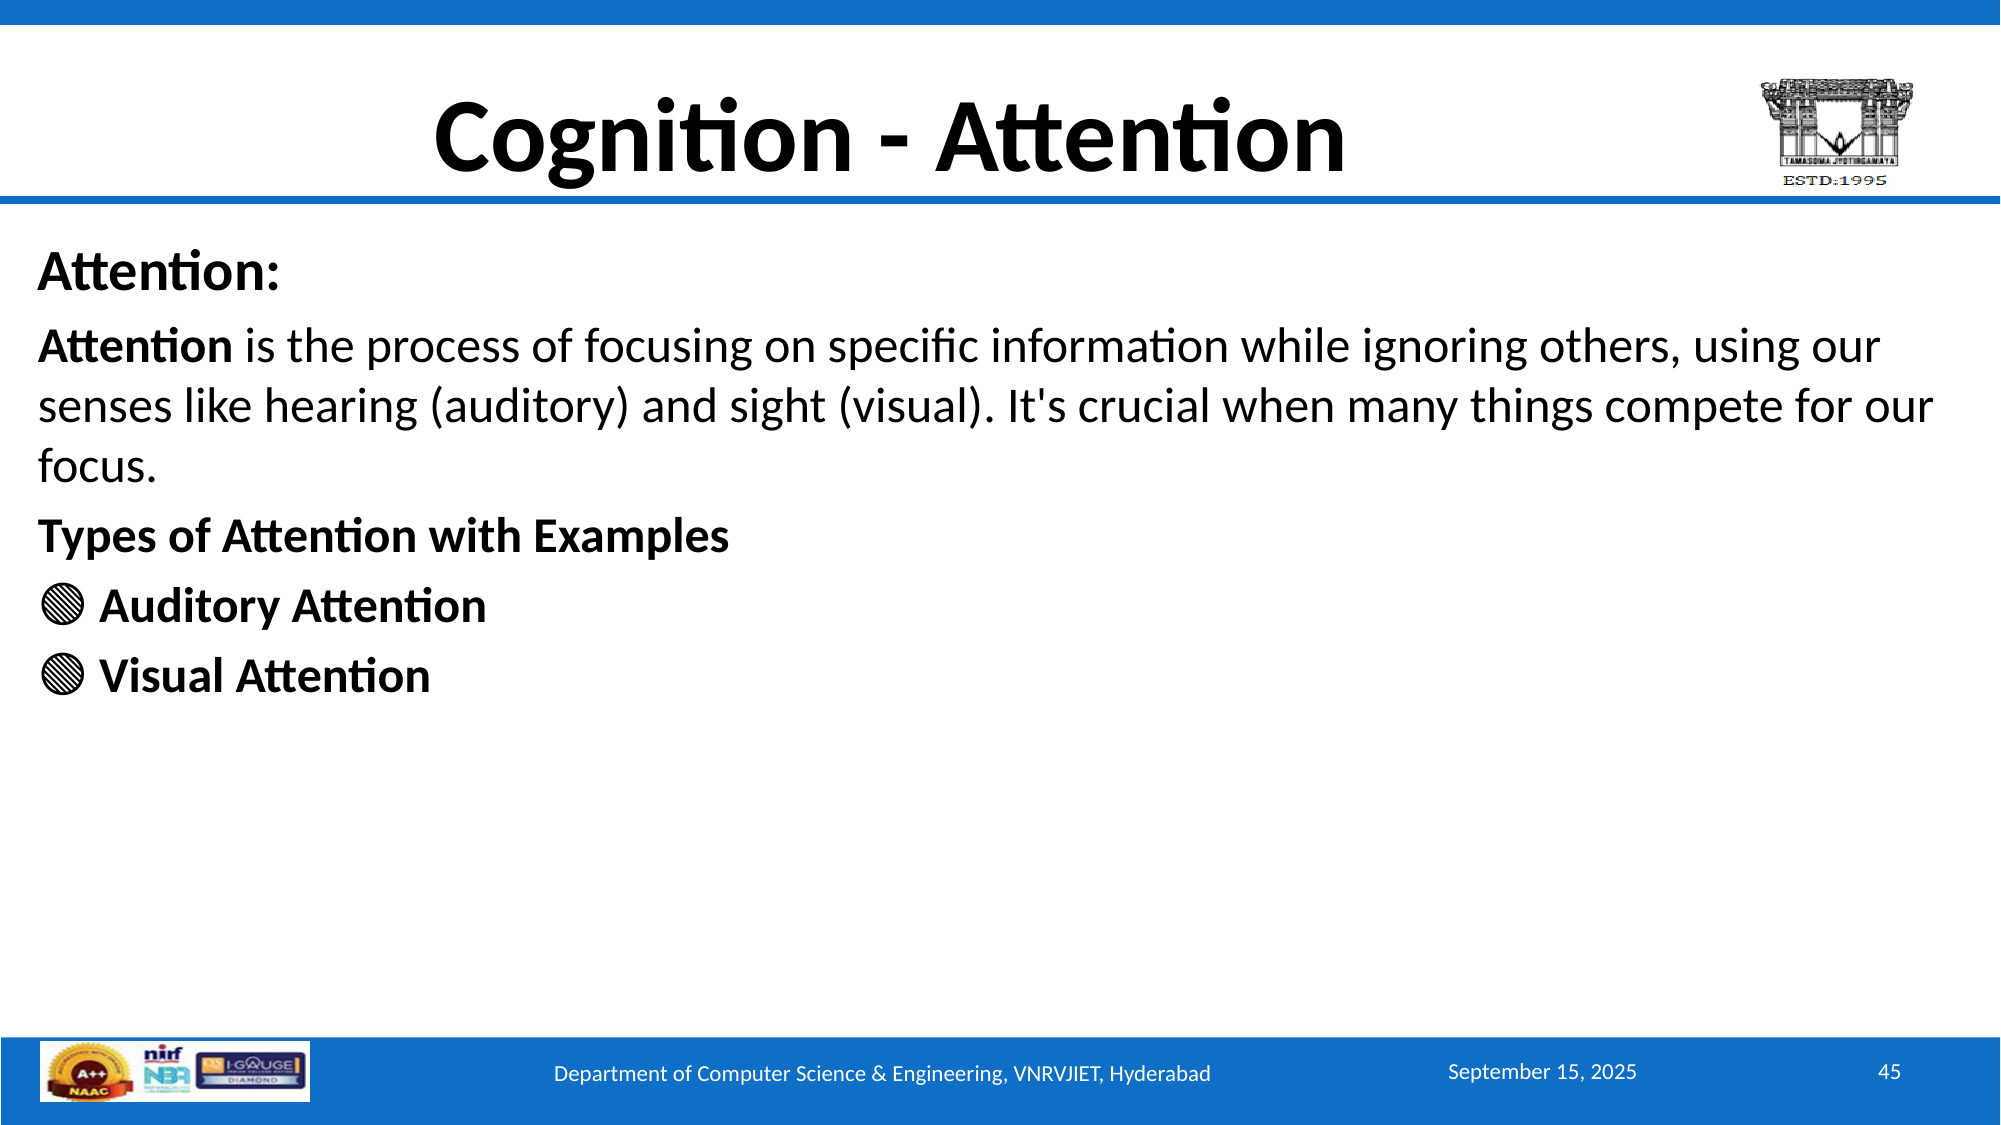

# Cognition - Attention
Attention:
Attention is the process of focusing on specific information while ignoring others, using our senses like hearing (auditory) and sight (visual). It's crucial when many things compete for our focus.
Types of Attention with Examples
🟢 Auditory Attention
🟢 Visual Attention

September 15, 2025
45
Department of Computer Science & Engineering, VNRVJIET, Hyderabad